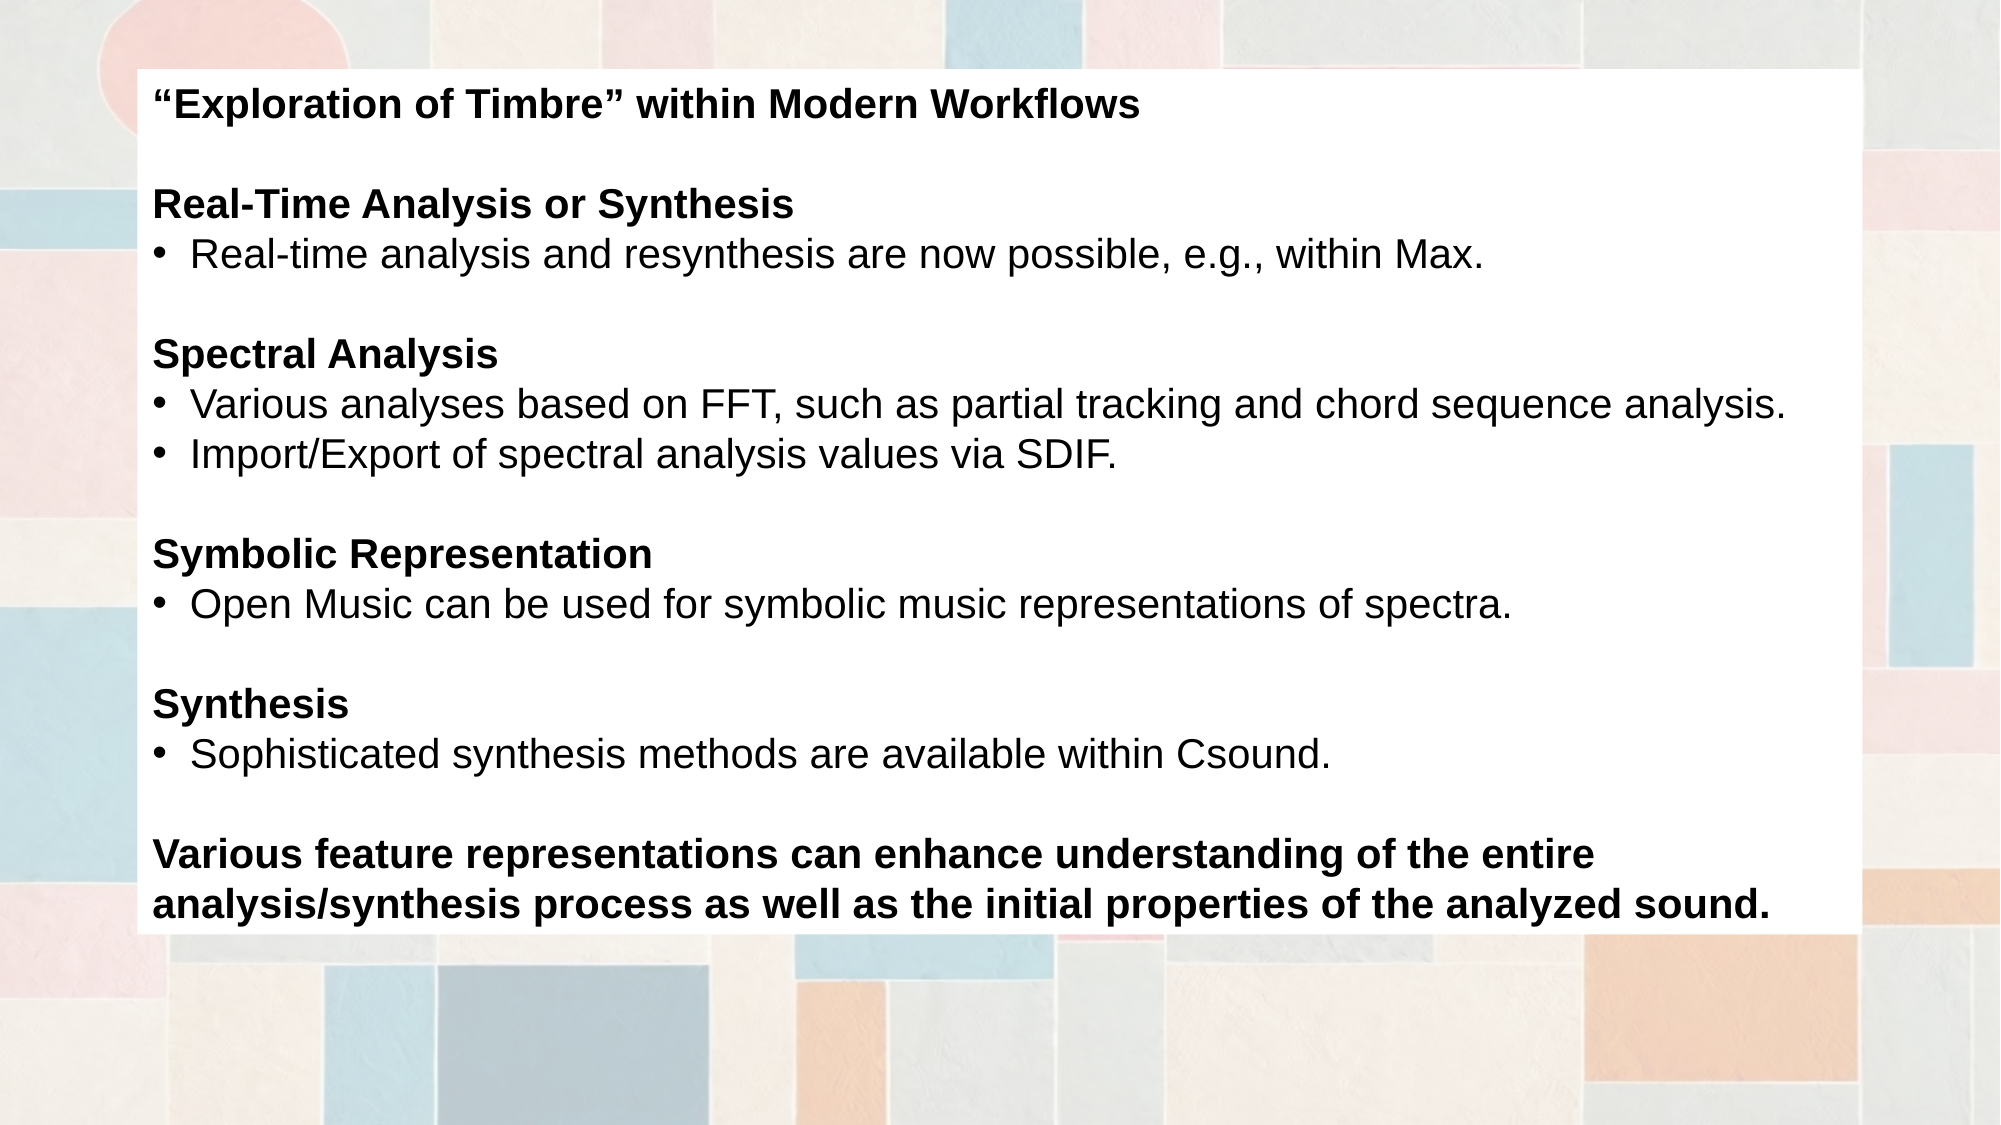

“Exploration of Timbre” within Modern Workflows

Real-Time Analysis or Synthesis
Real-time analysis and resynthesis are now possible, e.g., within Max.

Spectral Analysis
Various analyses based on FFT, such as partial tracking and chord sequence analysis.
Import/Export of spectral analysis values via SDIF.

Symbolic Representation
Open Music can be used for symbolic music representations of spectra.

Synthesis
Sophisticated synthesis methods are available within Csound.

Various feature representations can enhance understanding of the entire analysis/synthesis process as well as the initial properties of the analyzed sound.